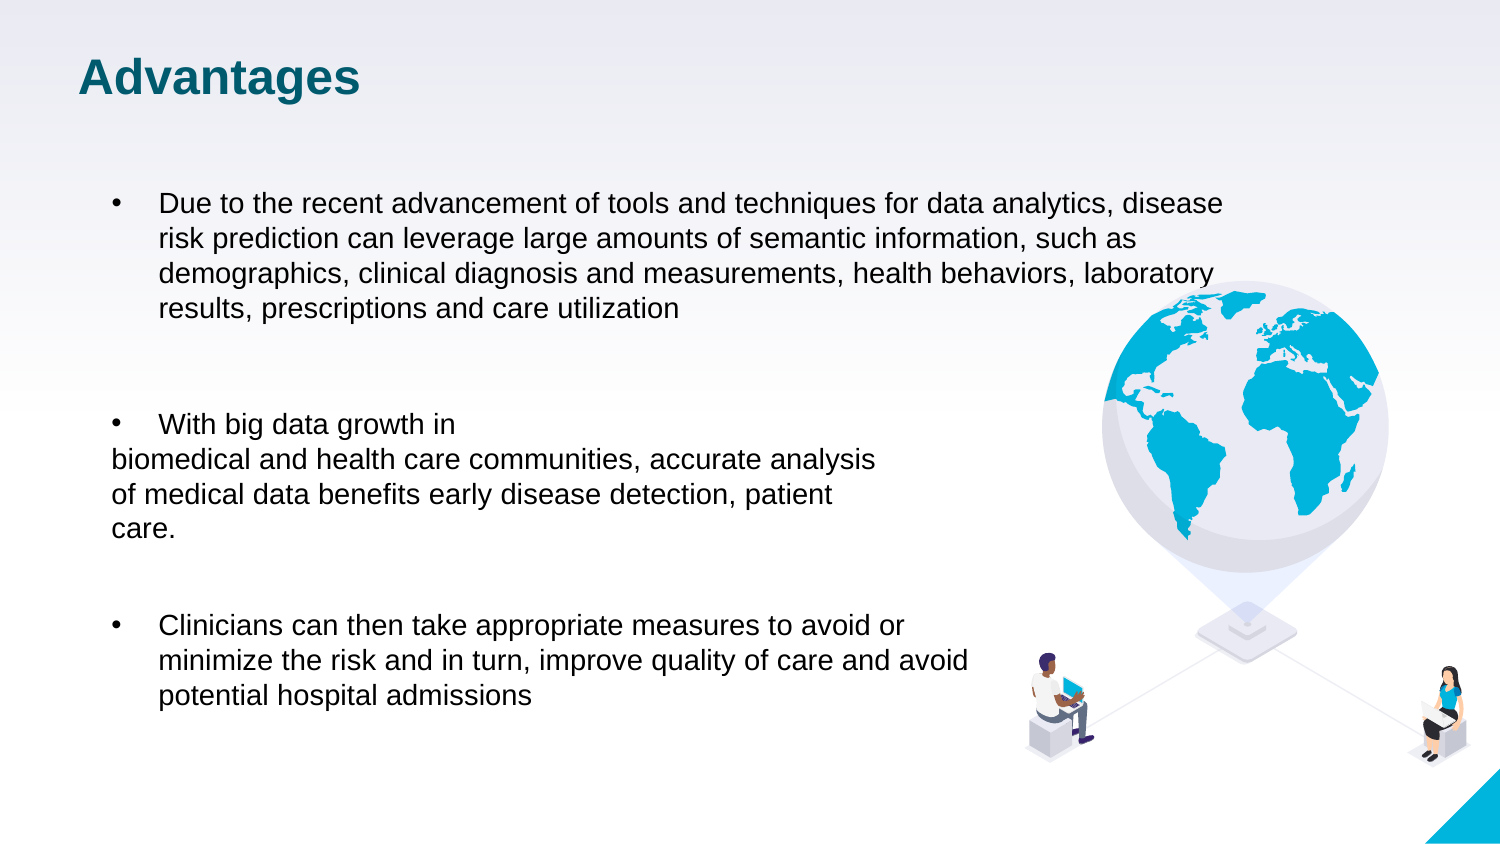

Advantages
Due to the recent advancement of tools and techniques for data analytics, disease risk prediction can leverage large amounts of semantic information, such as demographics, clinical diagnosis and measurements, health behaviors, laboratory results, prescriptions and care utilization

With big data growth in
biomedical and health care communities, accurate analysis
of medical data benefits early disease detection, patient
care.
Clinicians can then take appropriate measures to avoid or minimize the risk and in turn, improve quality of care and avoid potential hospital admissions